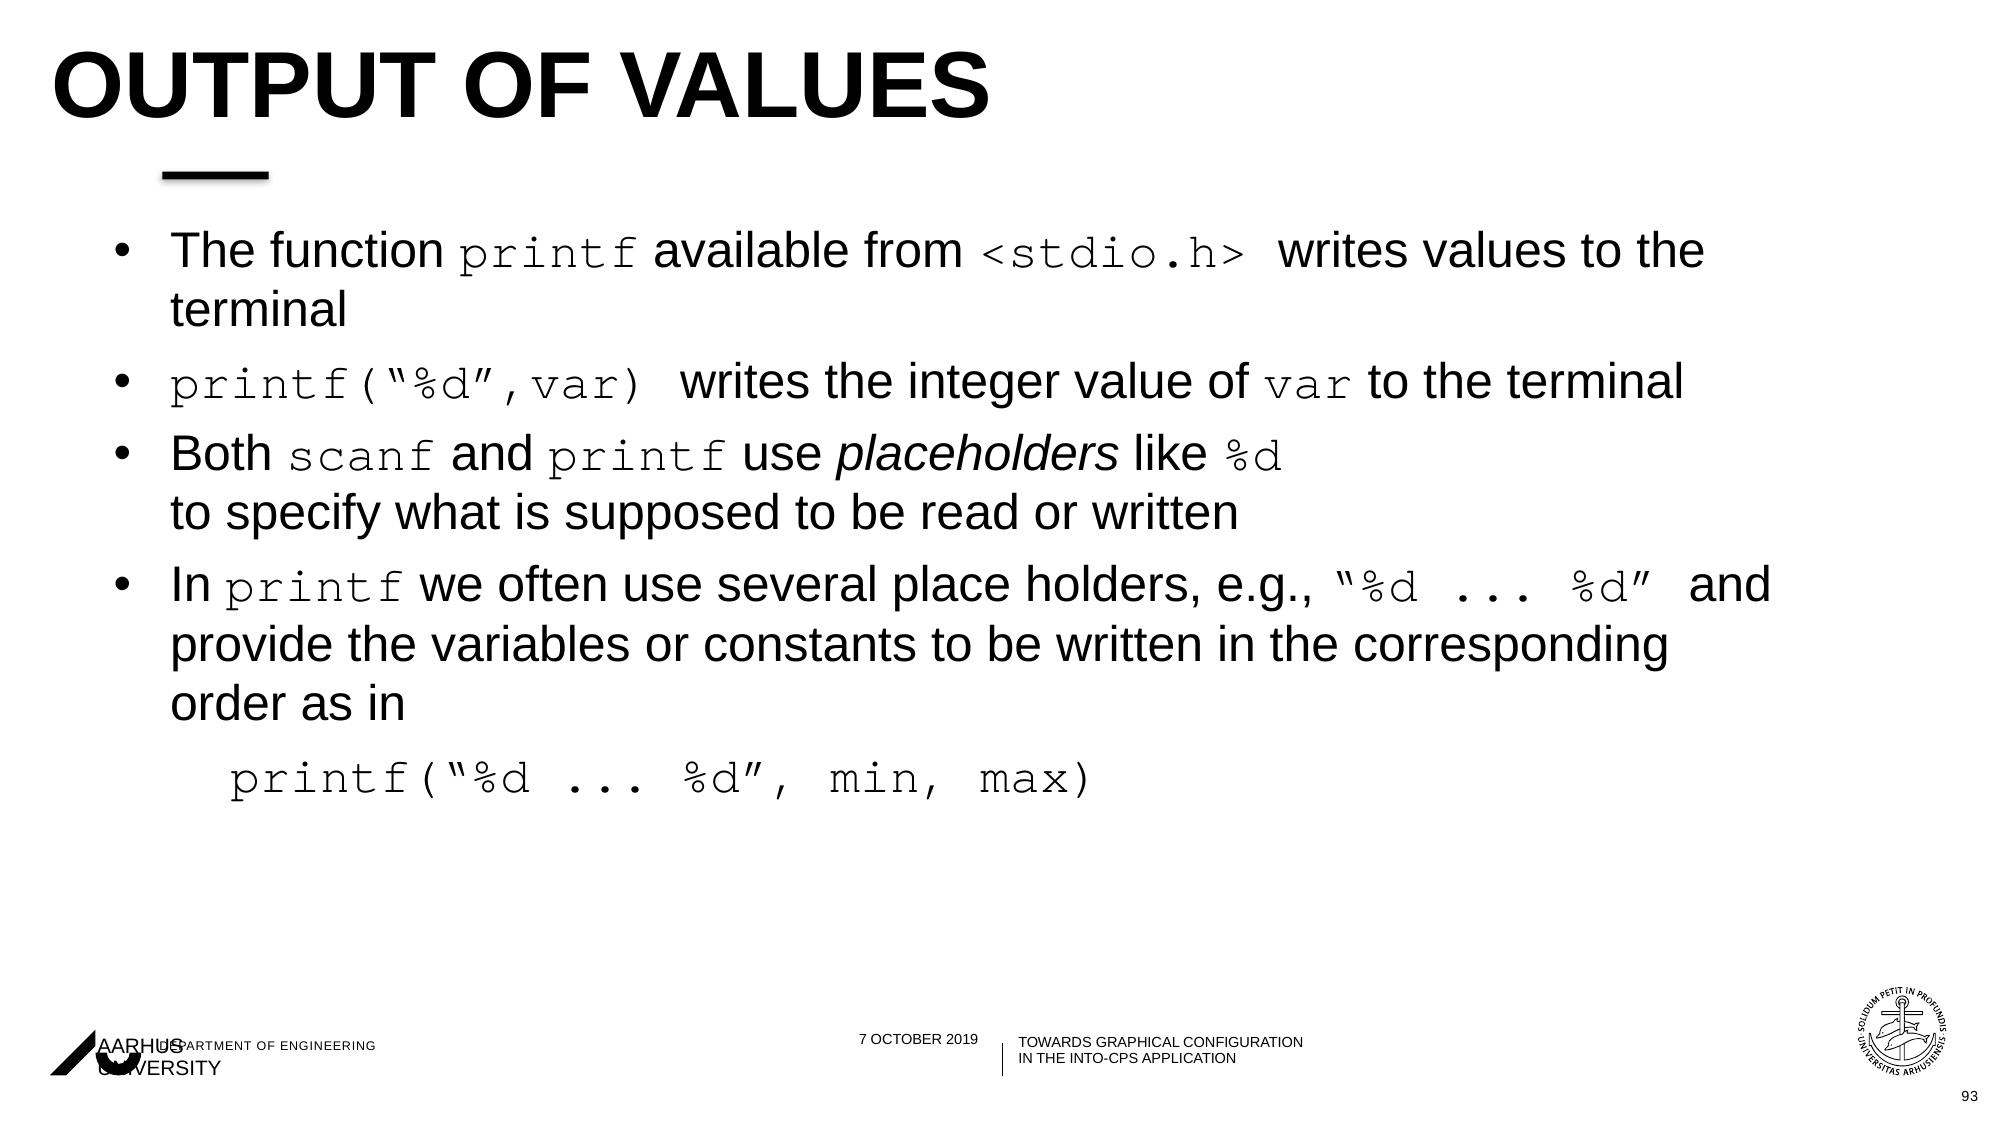

# Output of values
The function printf available from <stdio.h> writes values to the terminal
printf(“%d”,var) writes the integer value of var to the terminal
Both scanf and printf use placeholders like %d
to specify what is supposed to be read or written
In printf we often use several place holders, e.g., “%d ... %d” and provide the variables or constants to be written in the corresponding order as in
printf(“%d ... %d”, min, max)

93